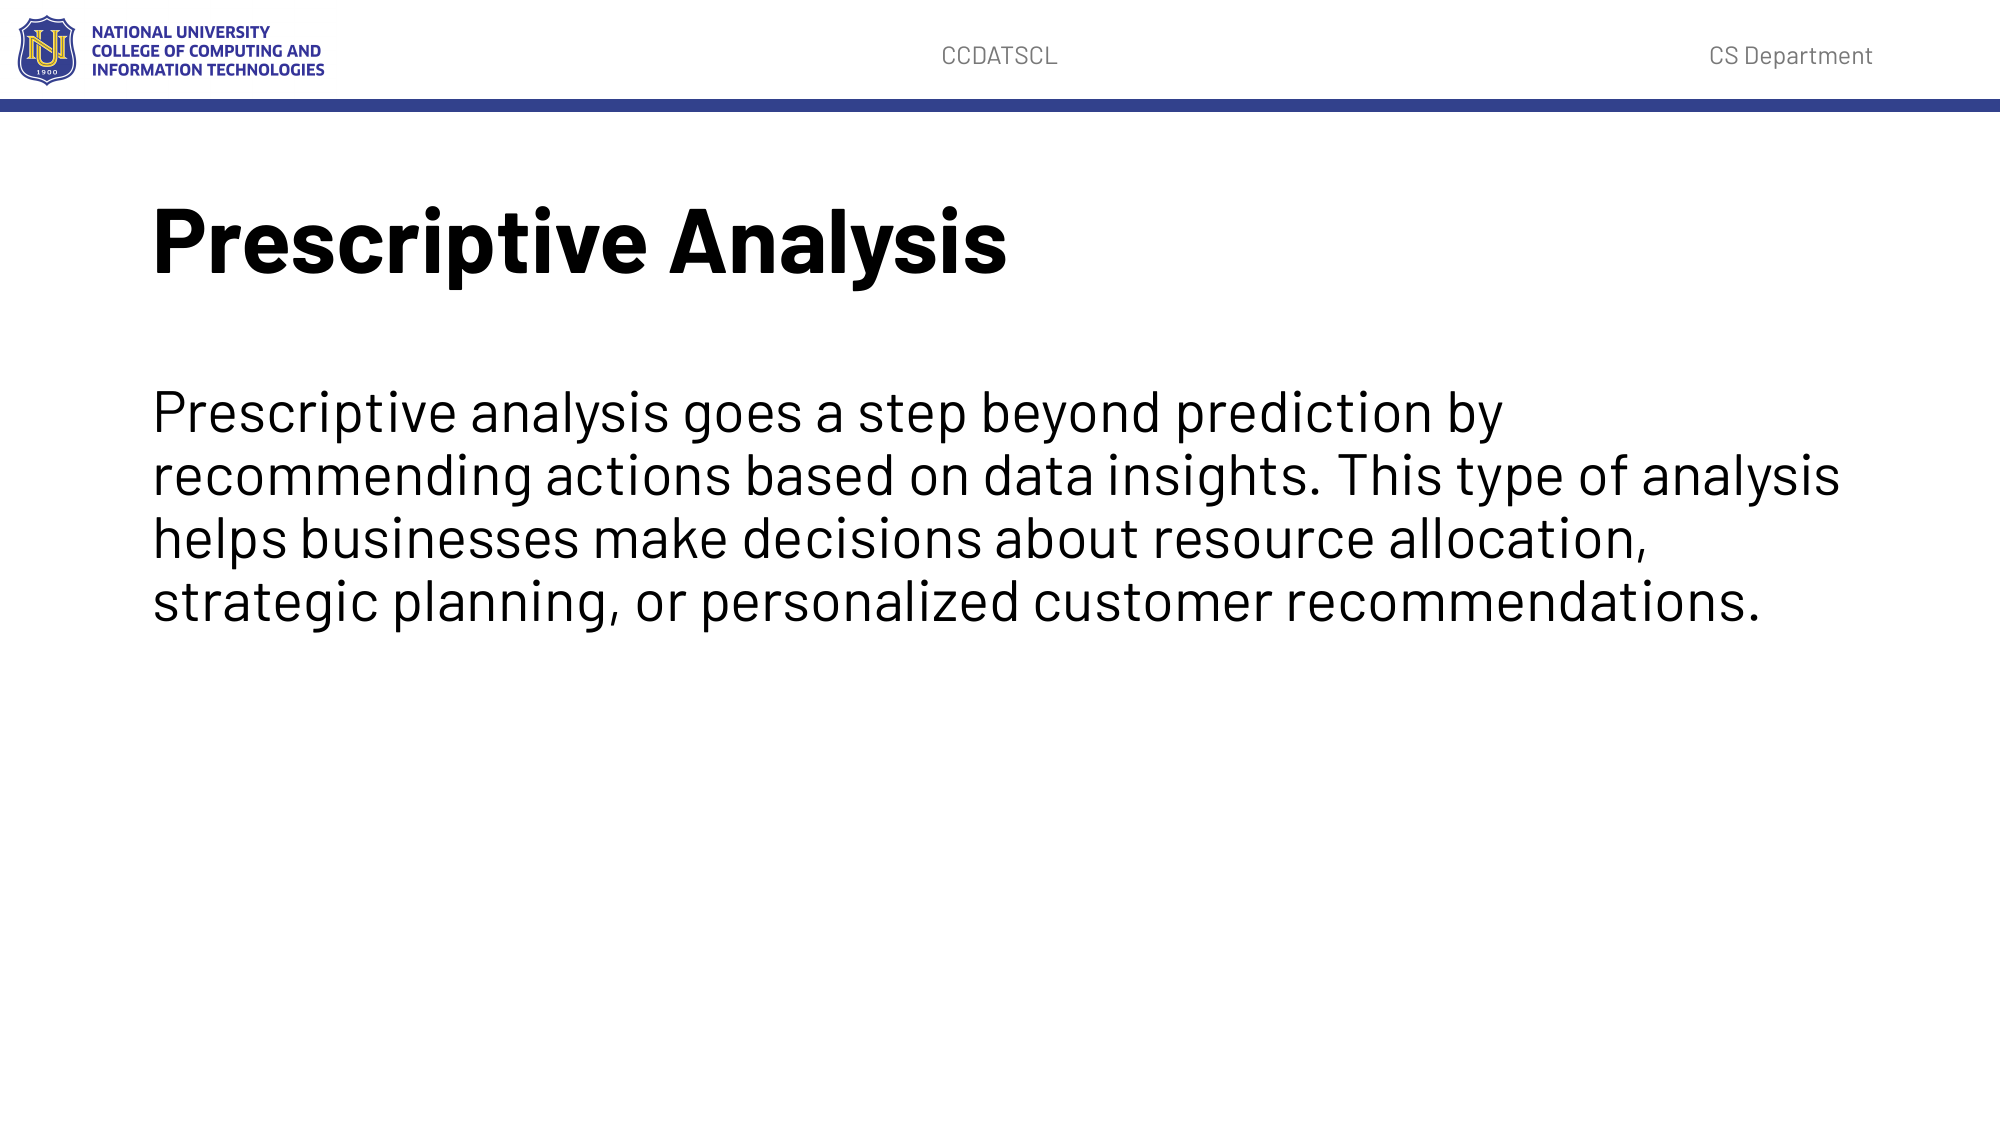

# Prescriptive Analysis
Prescriptive analysis goes a step beyond prediction by recommending actions based on data insights. This type of analysis helps businesses make decisions about resource allocation, strategic planning, or personalized customer recommendations.